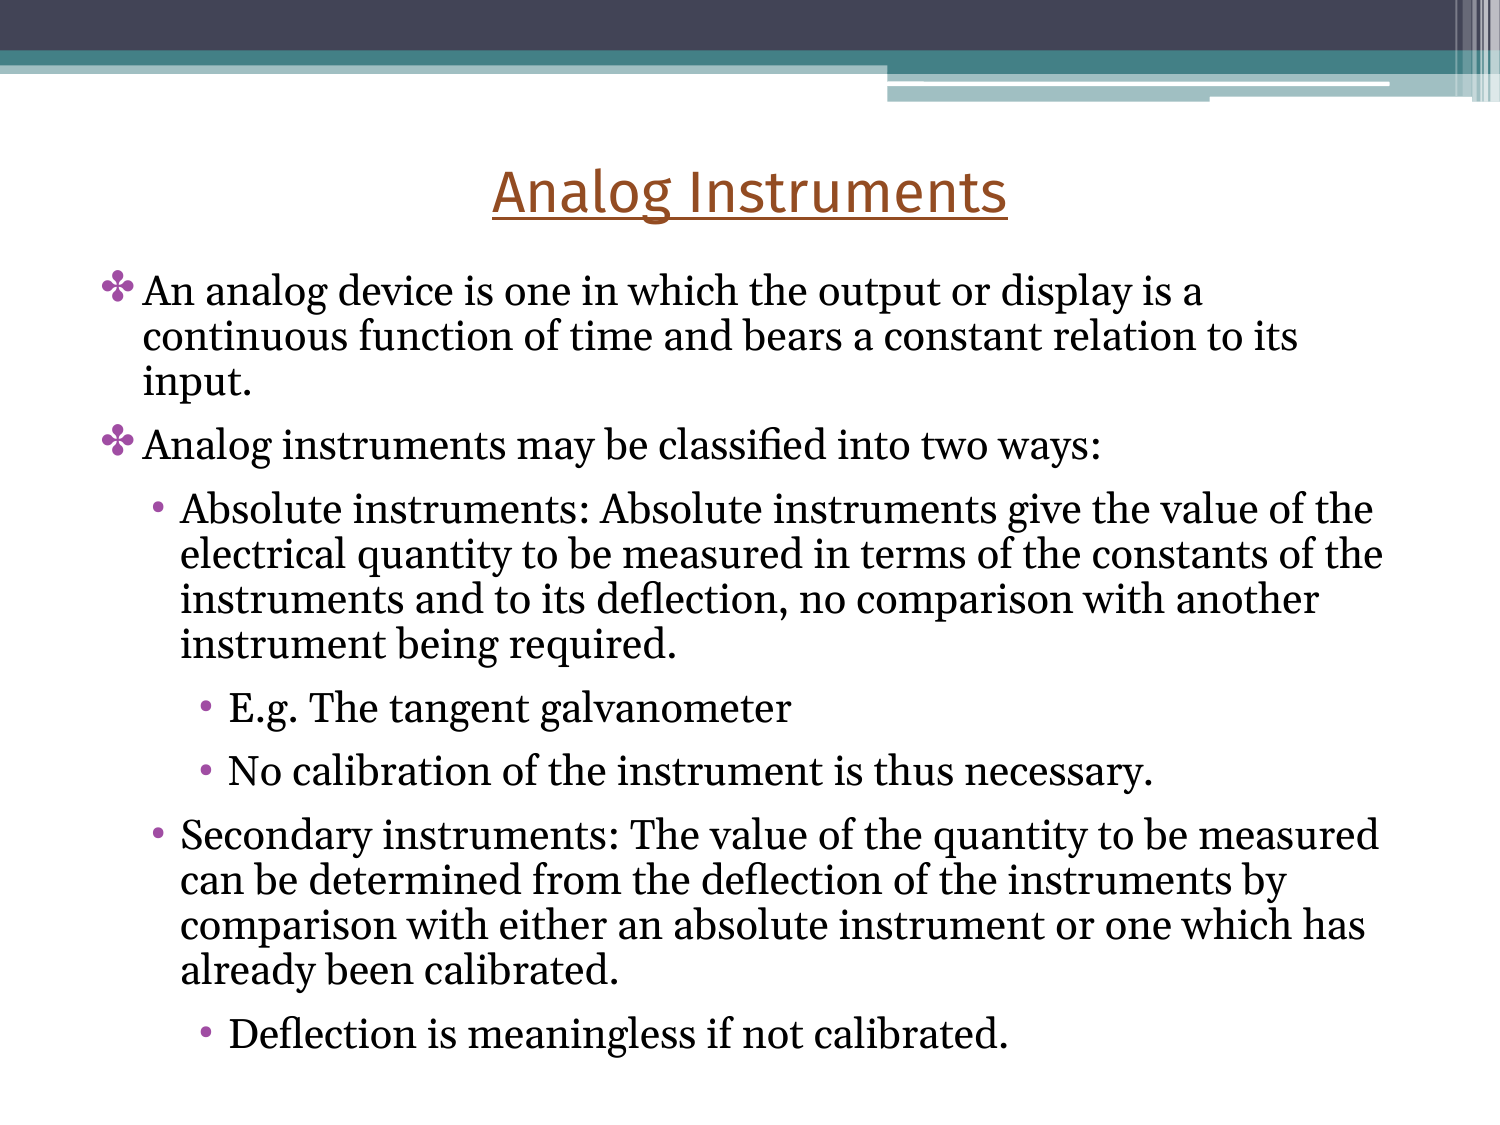

# Analog Instruments
An analog device is one in which the output or display is a continuous function of time and bears a constant relation to its input.
Analog instruments may be classified into two ways:
Absolute instruments: Absolute instruments give the value of the electrical quantity to be measured in terms of the constants of the instruments and to its deflection, no comparison with another instrument being required.
E.g. The tangent galvanometer
No calibration of the instrument is thus necessary.
Secondary instruments: The value of the quantity to be measured can be determined from the deflection of the instruments by comparison with either an absolute instrument or one which has already been calibrated.
Deflection is meaningless if not calibrated.